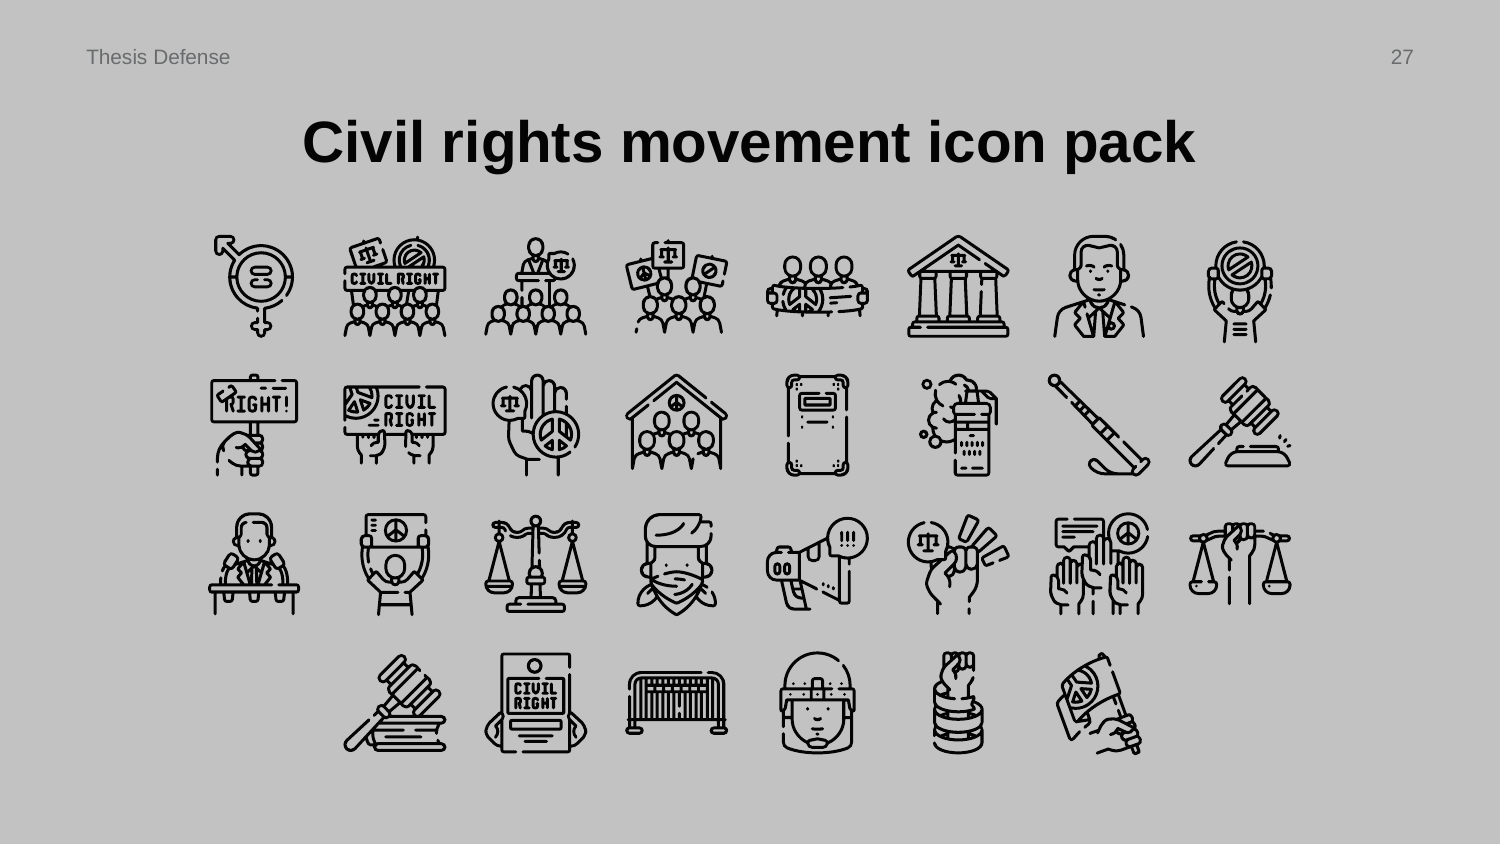

27
Thesis Defense
# Civil rights movement icon pack